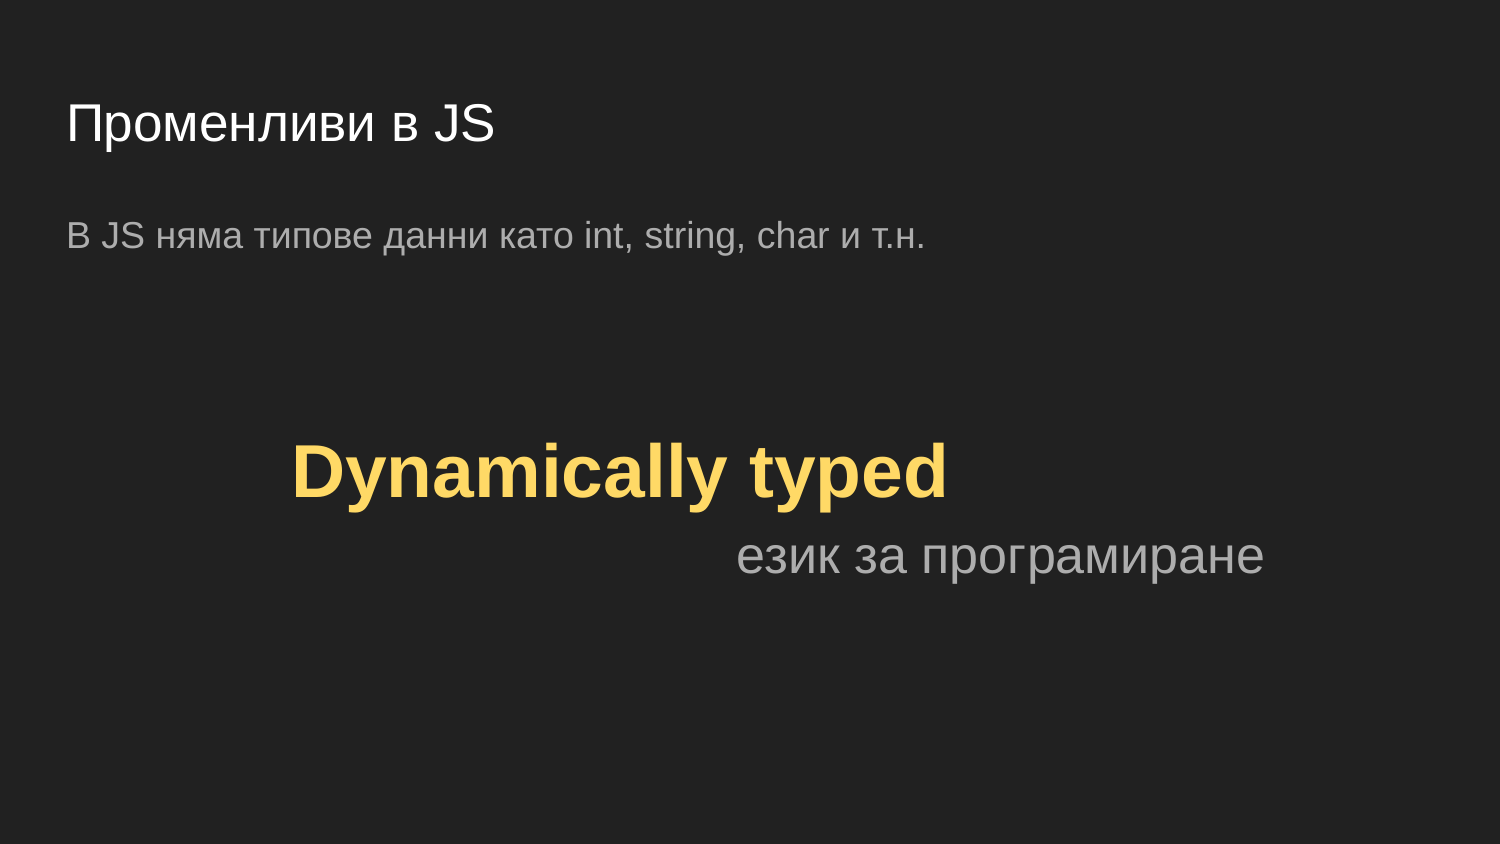

# Променливи в JS
В JS няма типове данни като int, string, char и т.н.

Dynamically typed
                                    език за програмиране